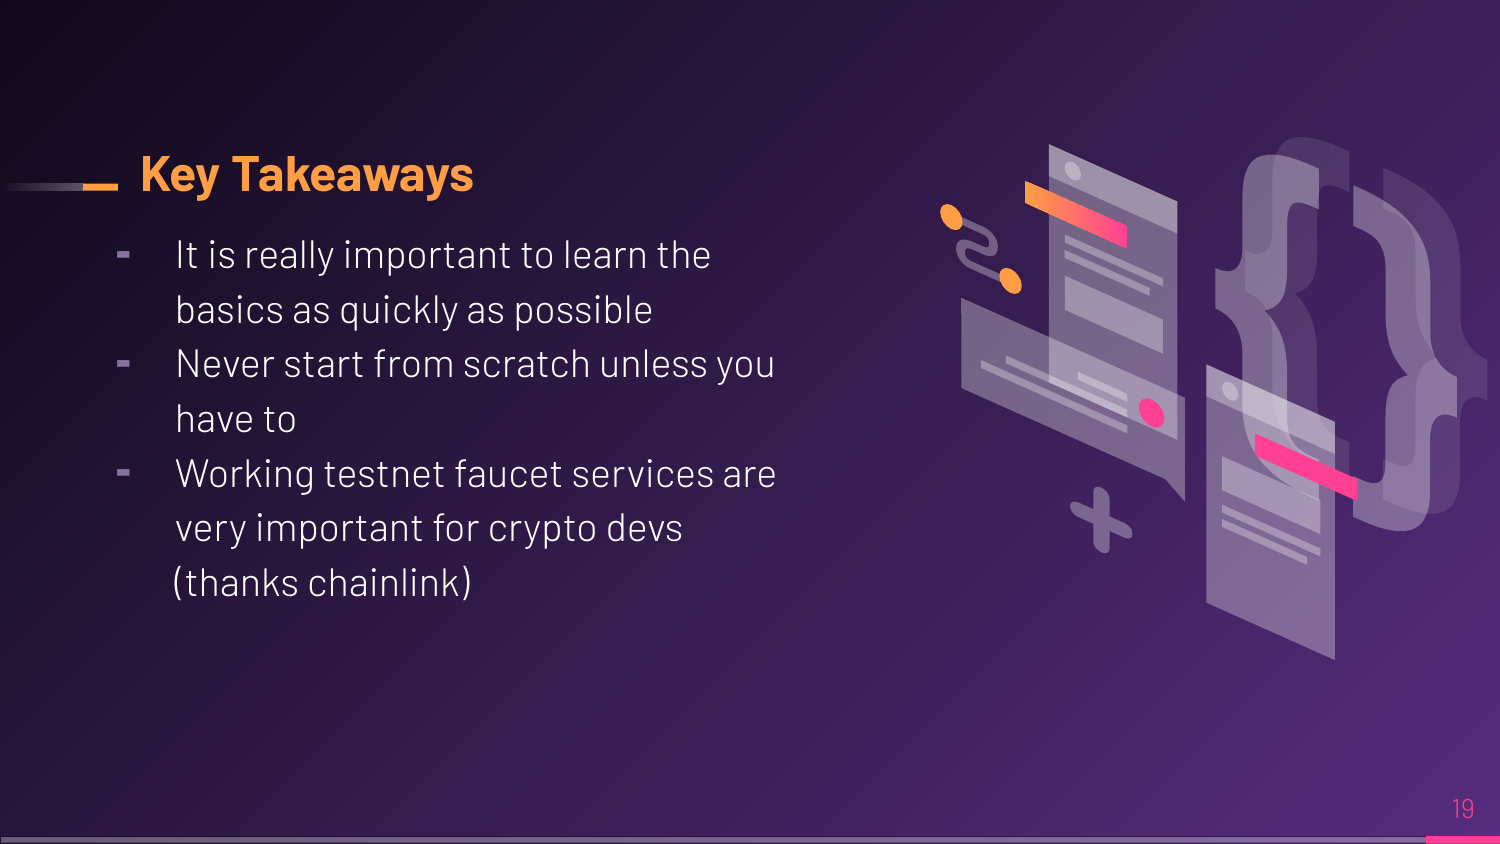

# Key Takeaways
It is really important to learn the basics as quickly as possible
Never start from scratch unless you have to
Working testnet faucet services are very important for crypto devs
(thanks chainlink)

19